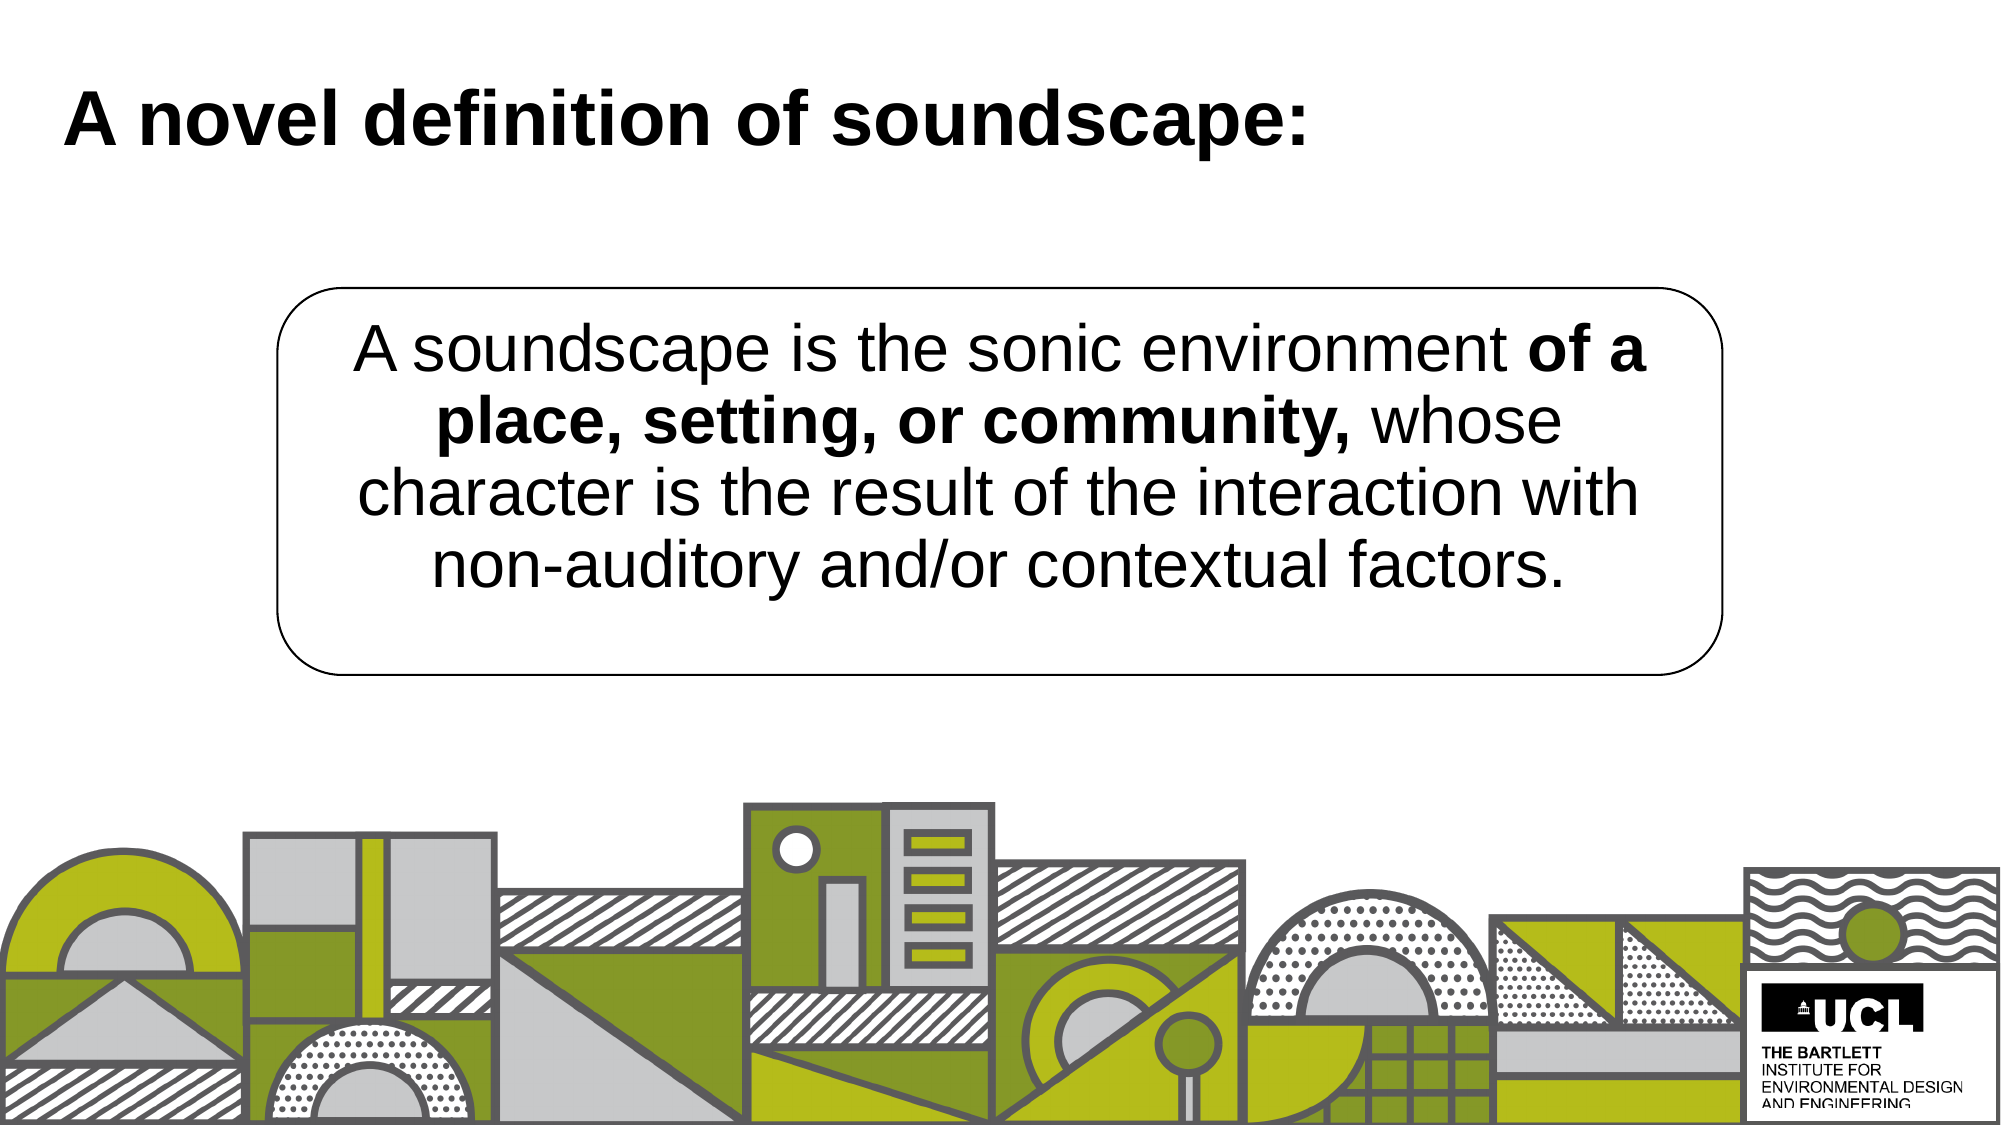

# A novel definition of soundscape:
A soundscape is the sonic environment of a place, setting, or community, whose character is the result of the interaction with non-auditory and/or contextual factors.